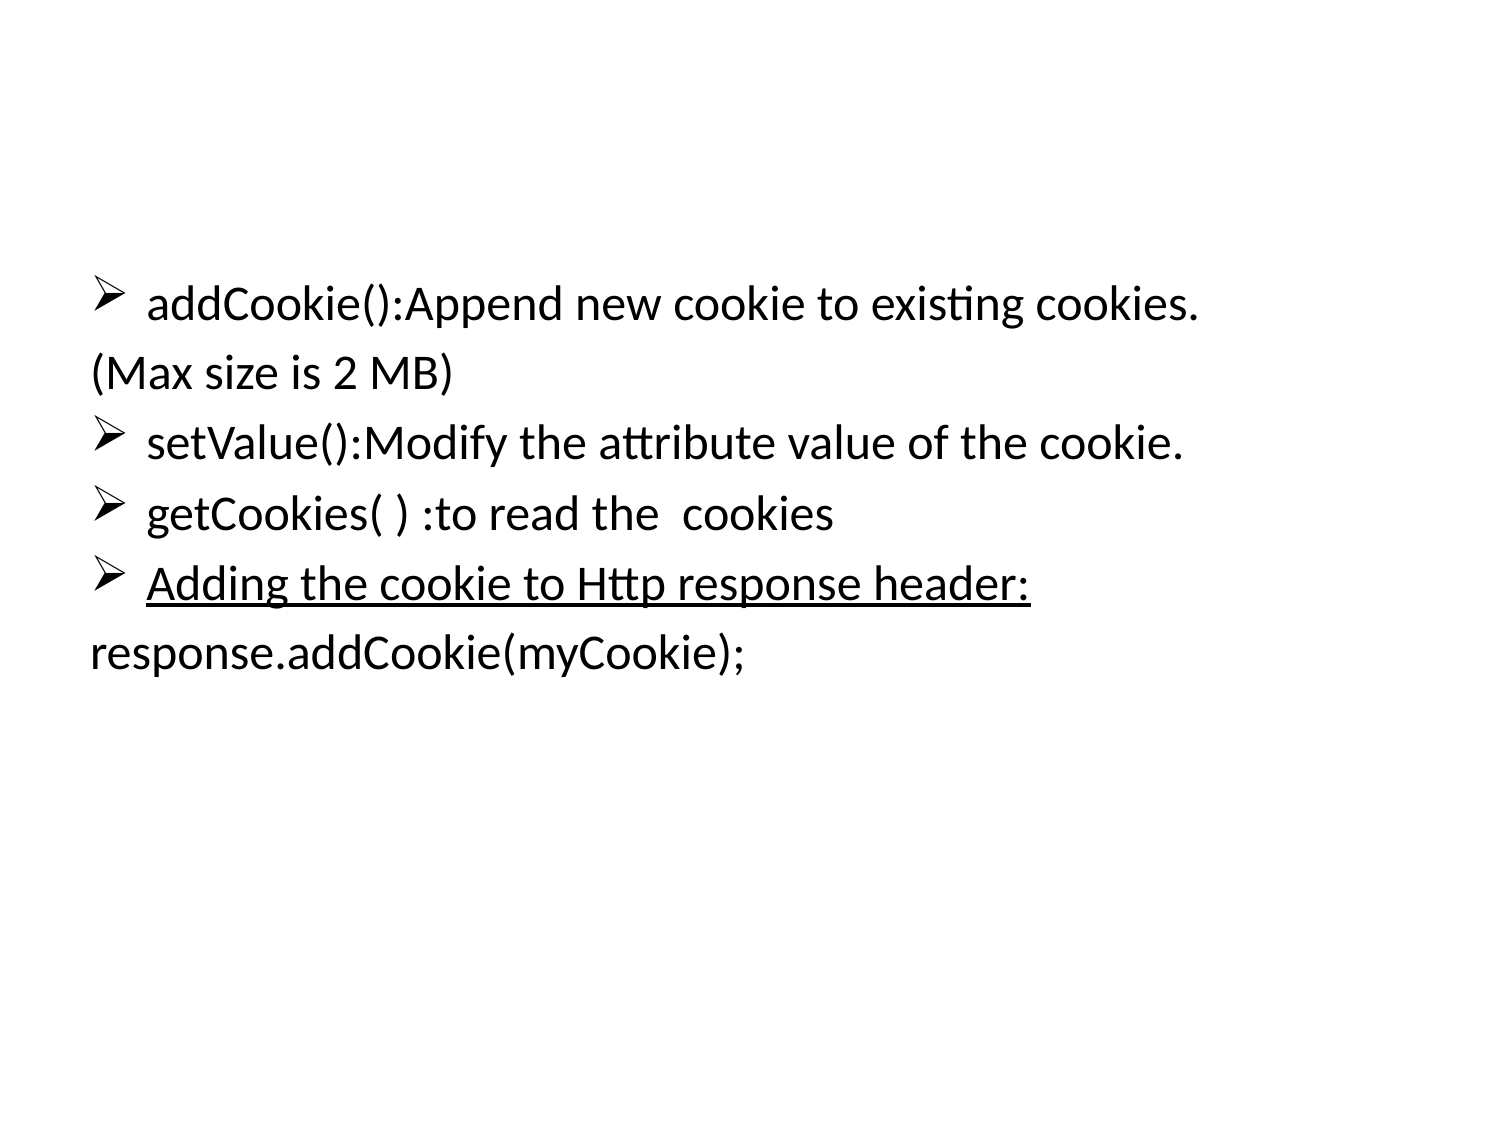

#
addCookie():Append new cookie to existing cookies.
(Max size is 2 MB)
setValue():Modify the attribute value of the cookie.
getCookies( ) :to read the  cookies
Adding the cookie to Http response header:
response.addCookie(myCookie);